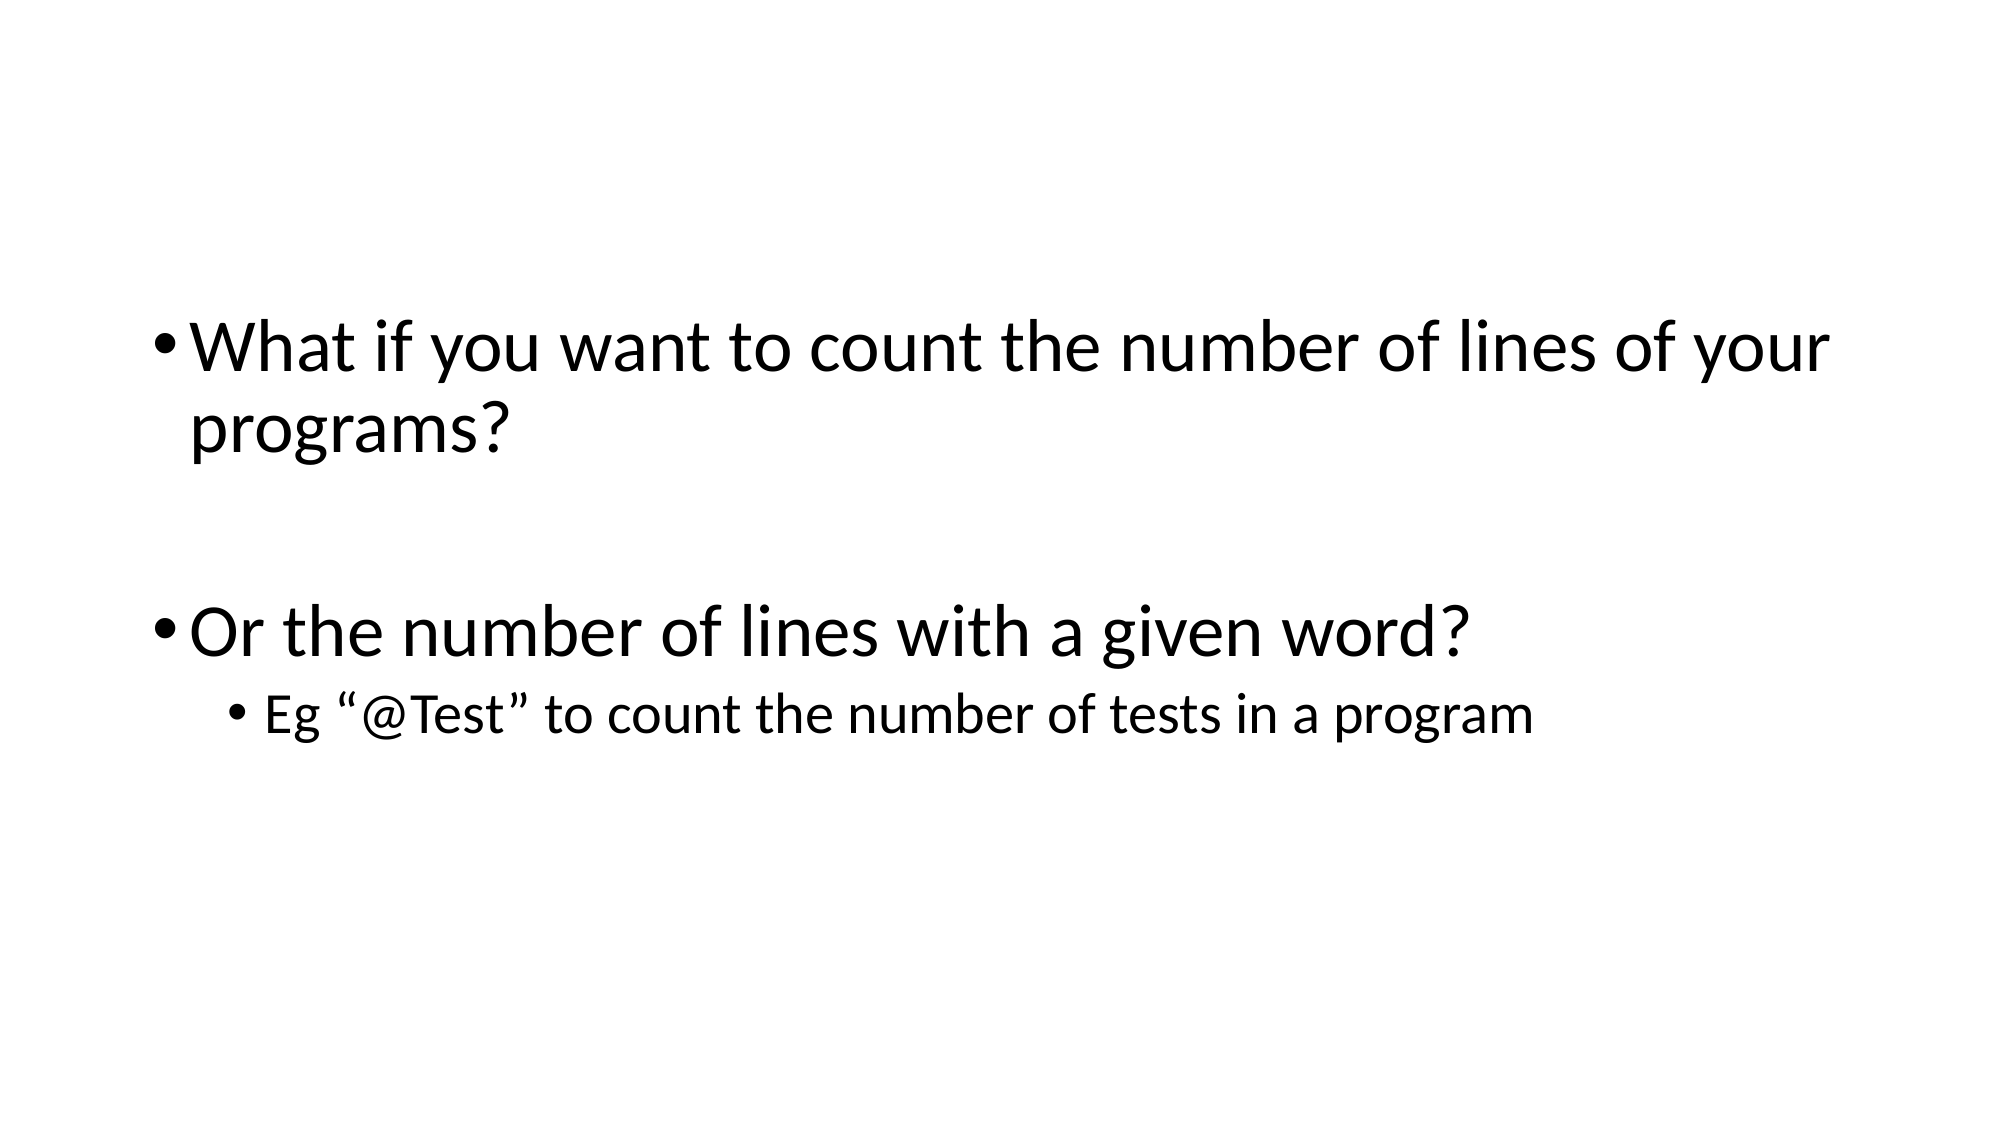

What if you want to count the number of lines of your programs?

Or the number of lines with a given word?
Eg “@Test” to count the number of tests in a program